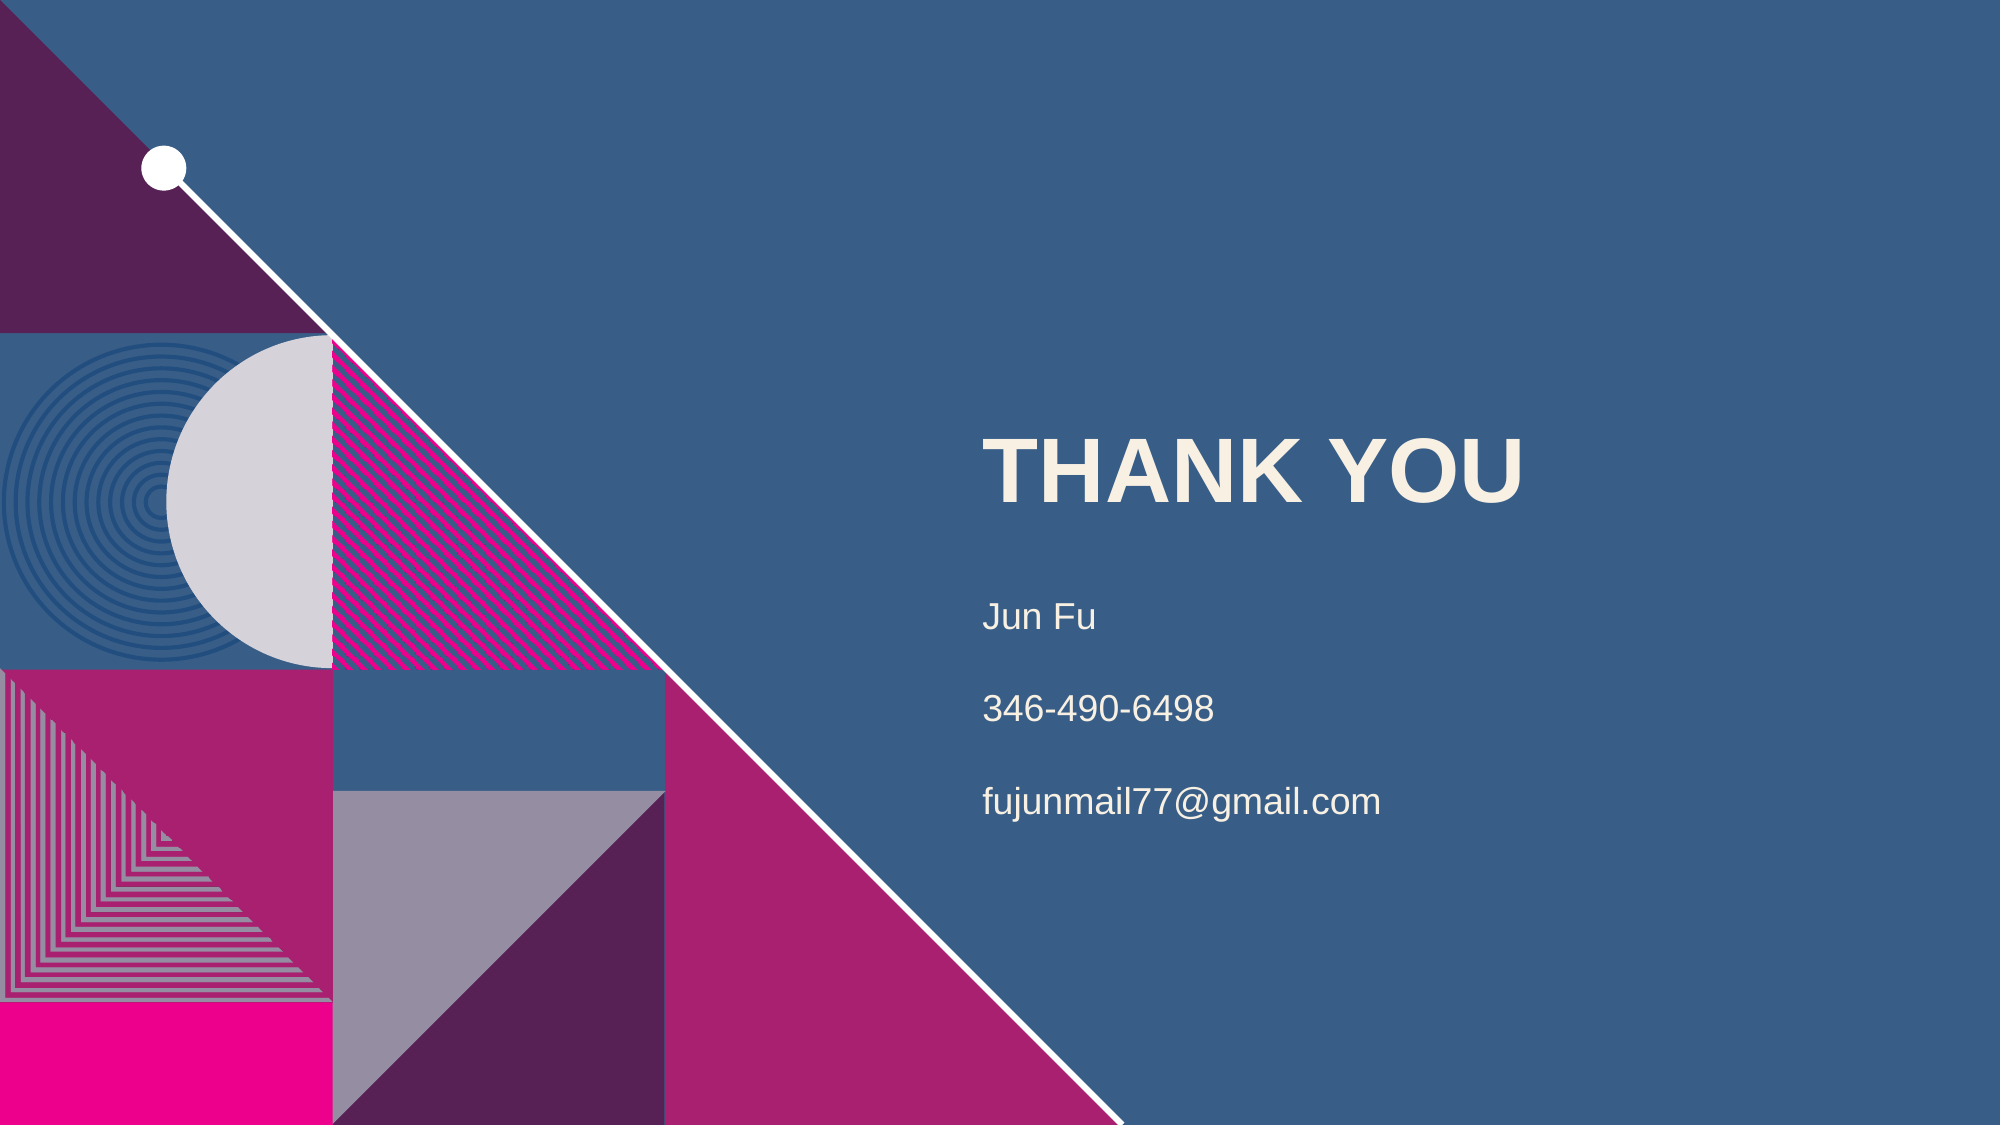

# THANK YOU
Jun Fu​
346-490-6498​
fujunmail77@gmail.com​